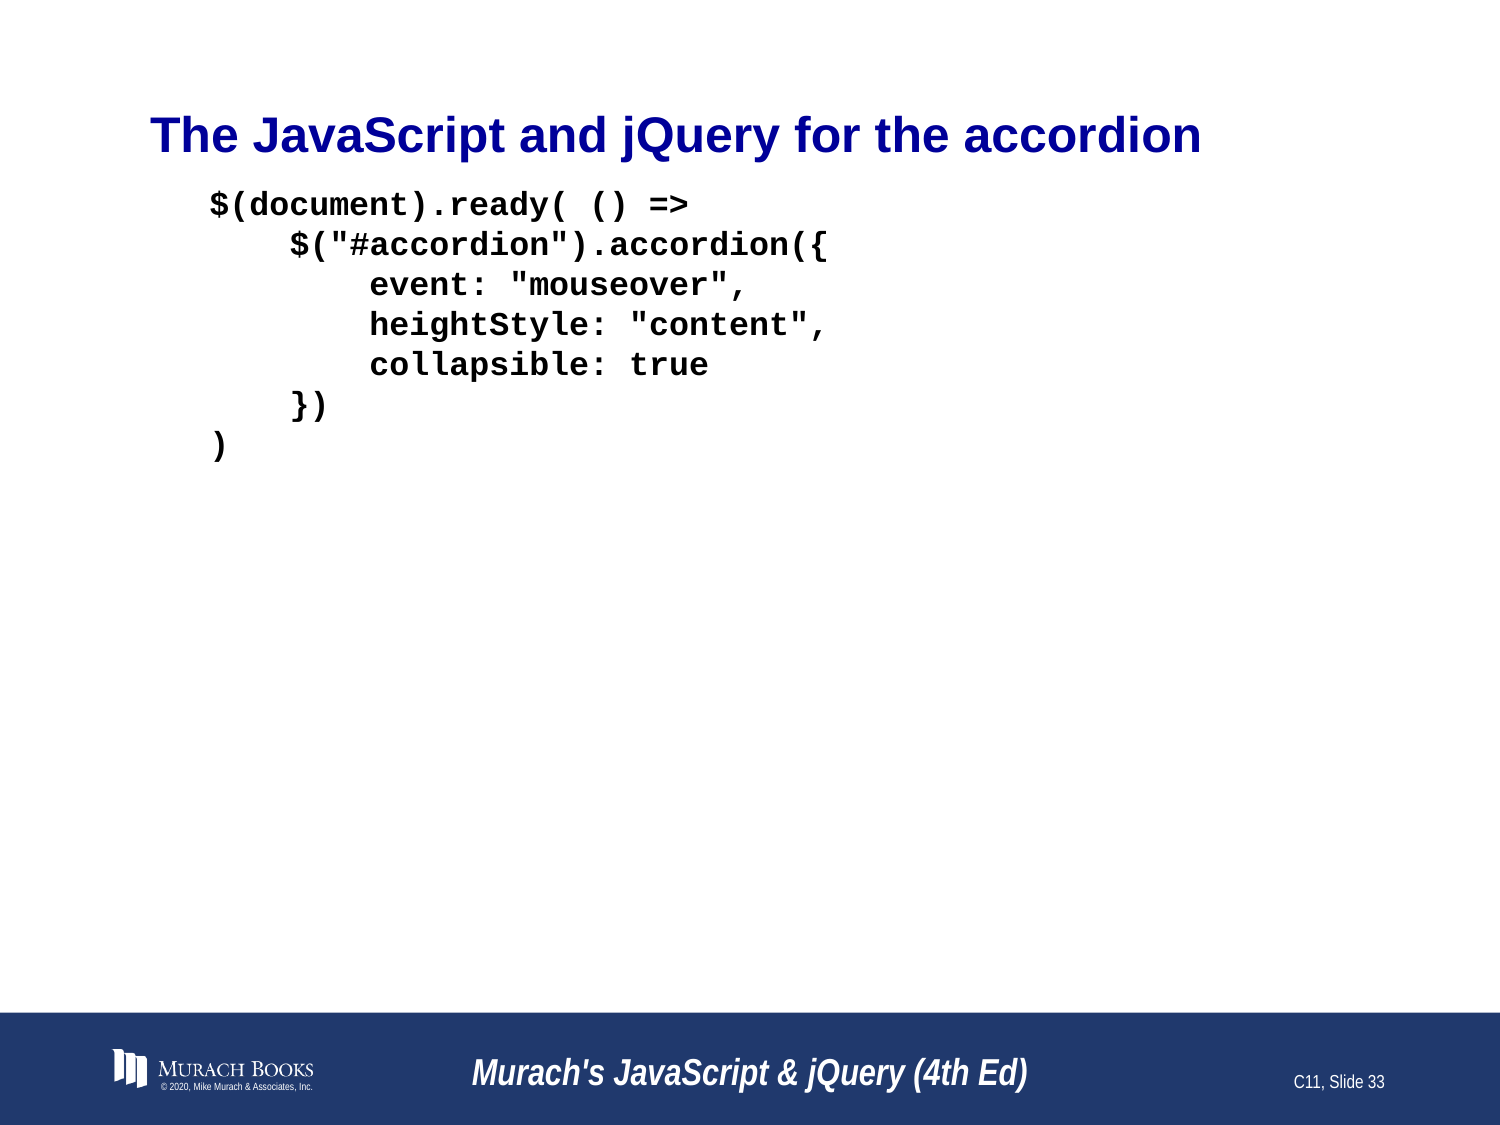

# The JavaScript and jQuery for the accordion
$(document).ready( () =>
    $("#accordion").accordion({
        event: "mouseover",
        heightStyle: "content",
        collapsible: true
    })
)

© 2020, Mike Murach & Associates, Inc.
Murach's JavaScript & jQuery (4th Ed)

C11, Slide 33